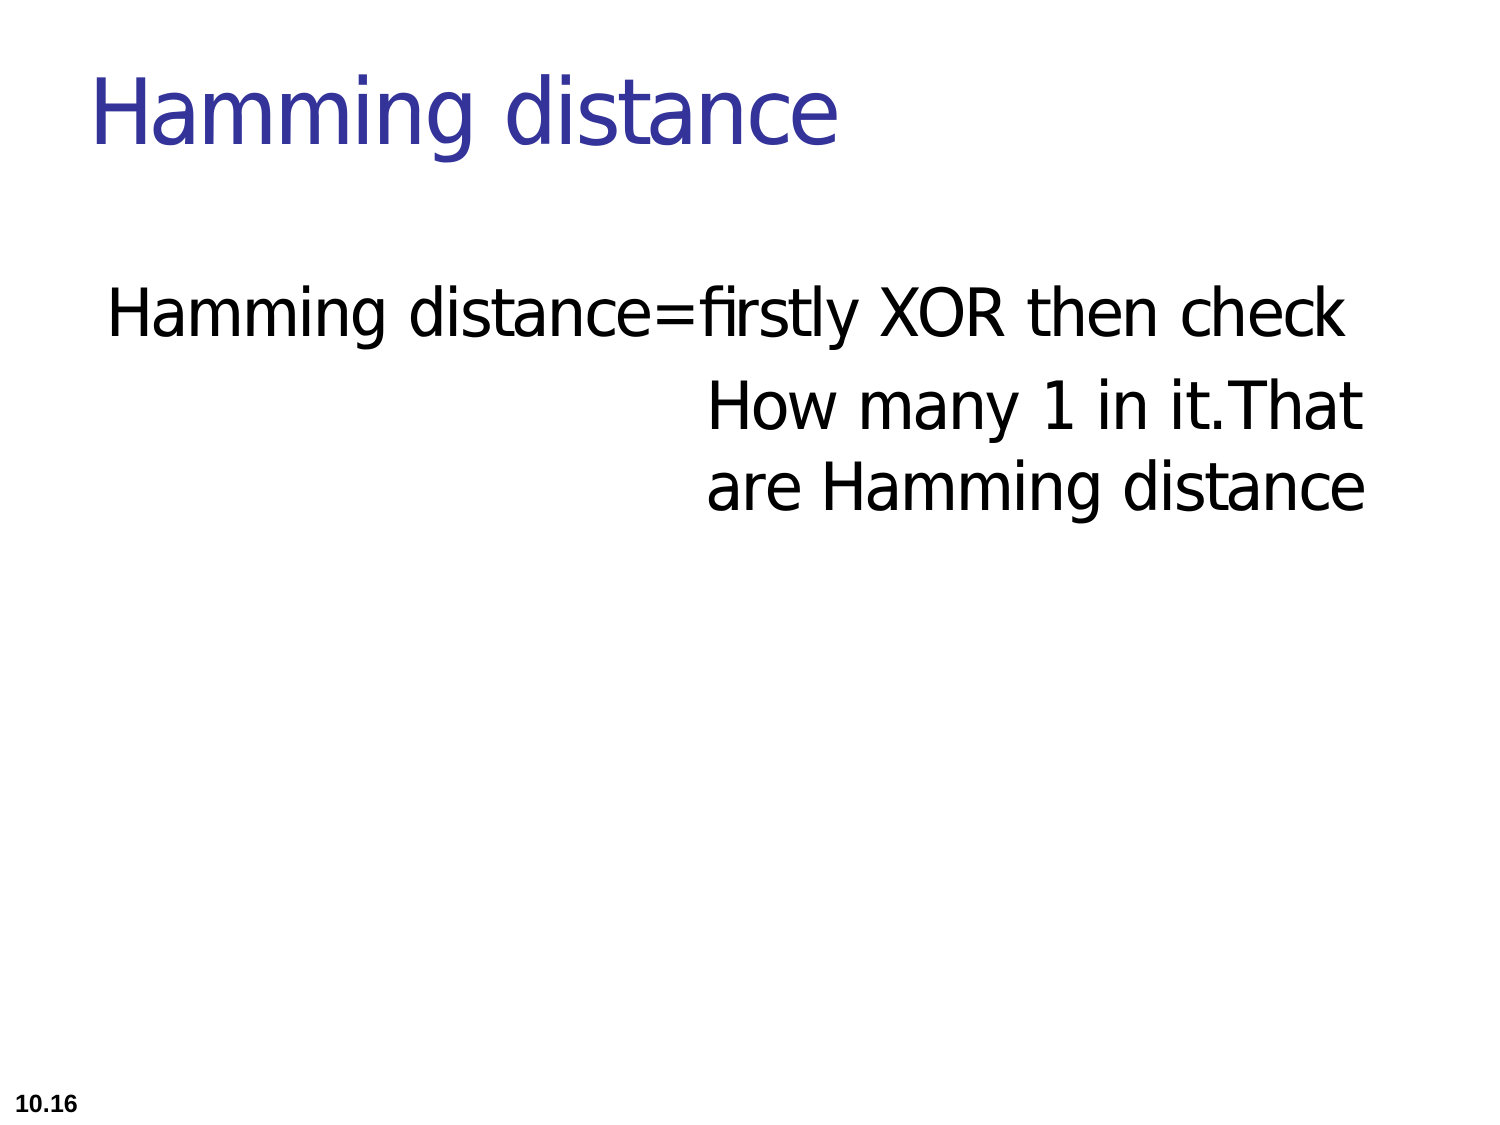

# Hamming distance
Hamming distance=firstly XOR then check
				How many 1 in it.That 				are Hamming distance
10.16